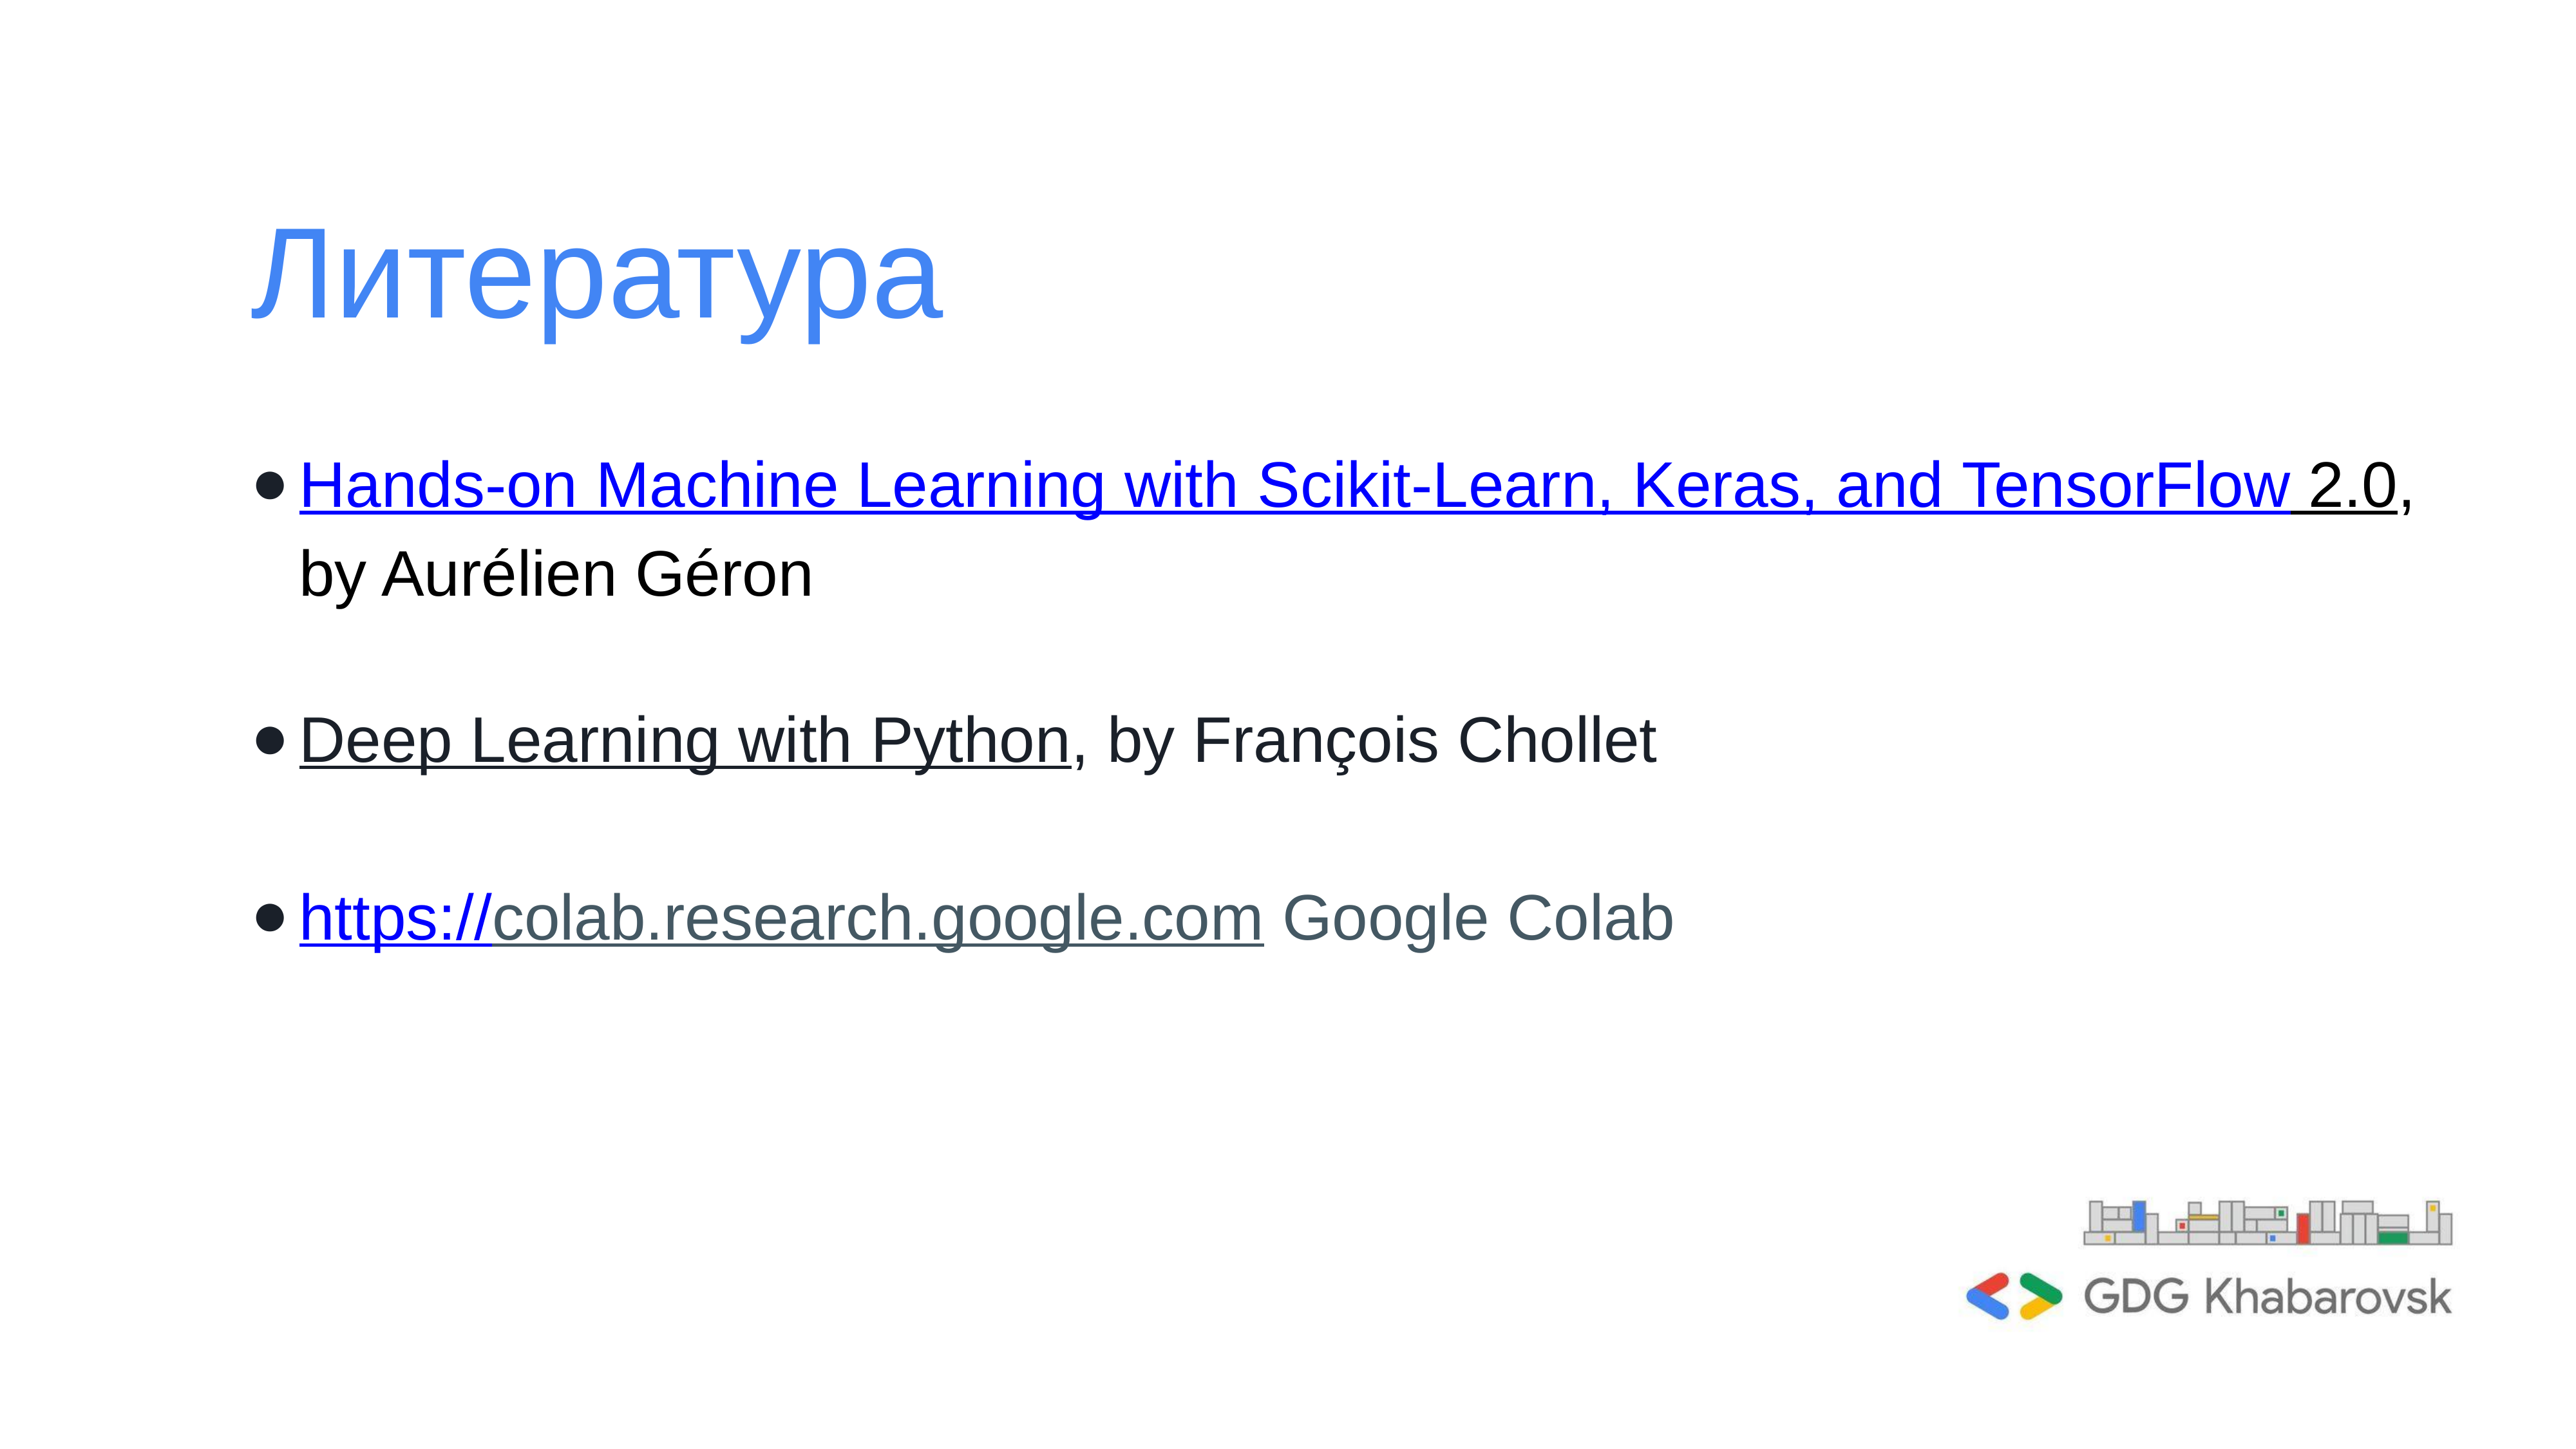

# Литература
Hands-on Machine Learning with Scikit-Learn, Keras,
and TensorFlow 2.0, by Aurélien Géron
Deep Learning with Python, by François Chollet

https://colab.research.google.com Google Colab